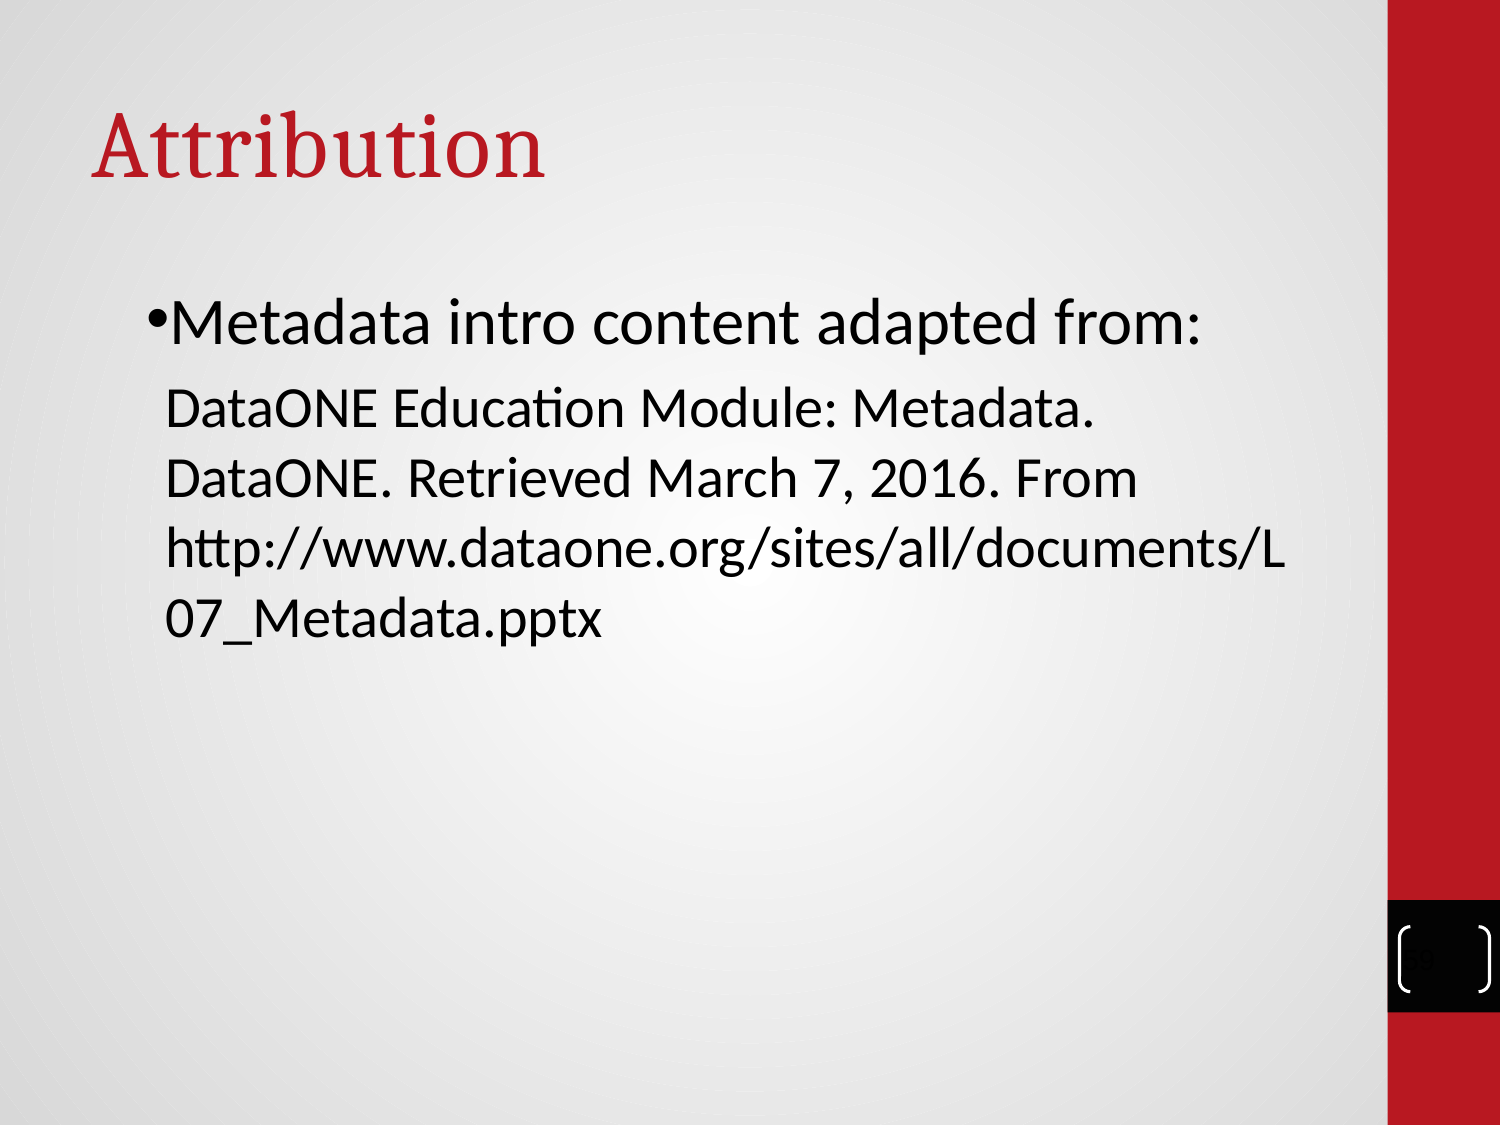

# Attribution
Metadata intro content adapted from:
DataONE Education Module: Metadata. DataONE. Retrieved March 7, 2016. From http://www.dataone.org/sites/all/documents/L07_Metadata.pptx
59